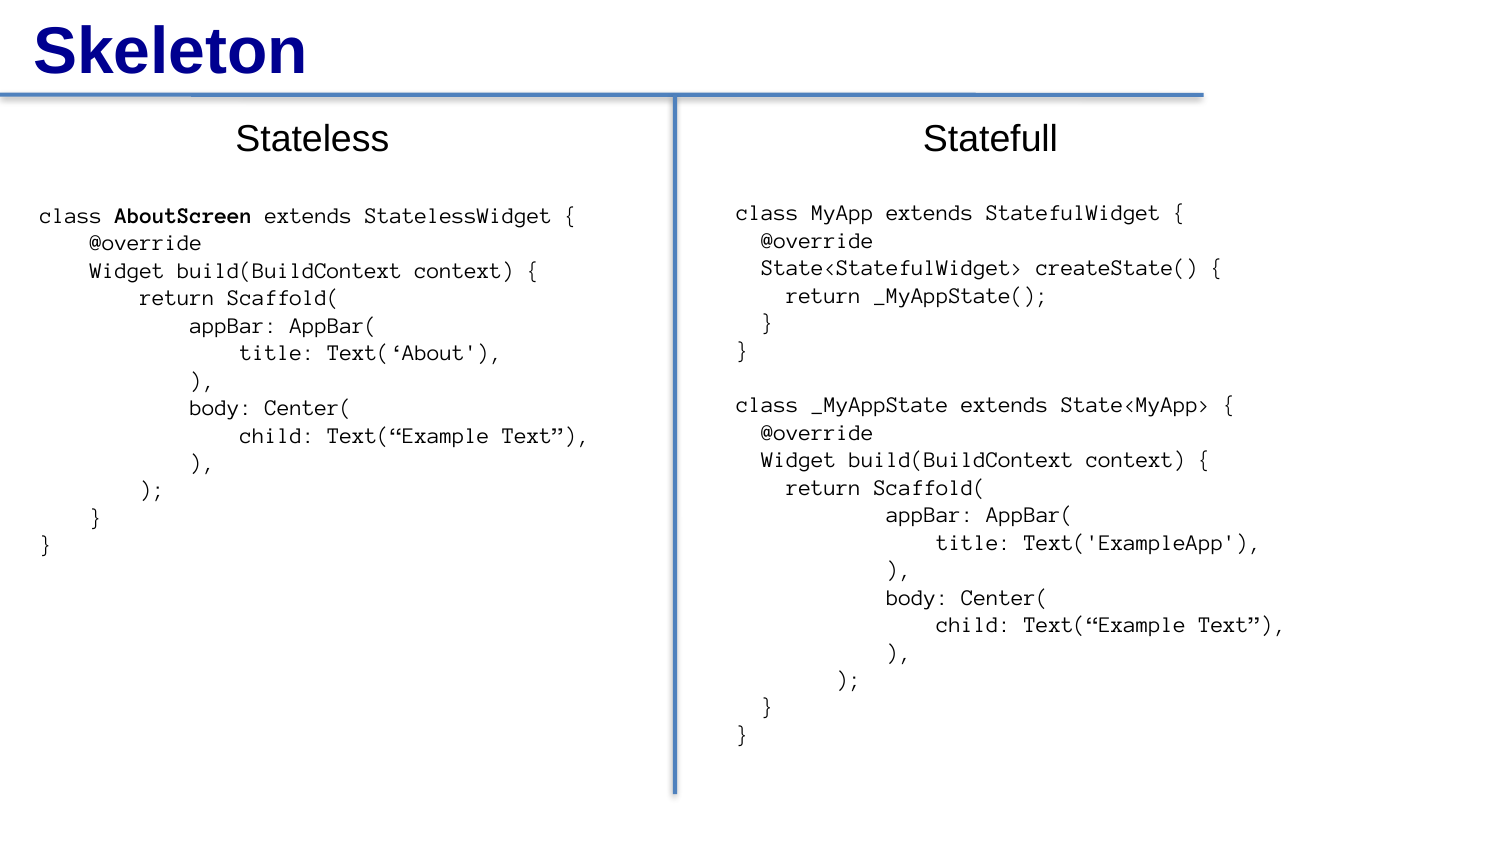

# Skeleton

Stateless                                                   Statefull

class AboutScreen extends StatelessWidget {
    @override
    Widget build(BuildContext context) {
        return Scaffold(
            appBar: AppBar(
                title: Text(‘About'),
            ),
            body: Center(
                child: Text(“Example Text”),
            ),
        );
    }
}

class MyApp extends StatefulWidget {
  @override
  State<StatefulWidget> createState() {
    return _MyAppState();
  }
}

class _MyAppState extends State<MyApp> {
  @override
  Widget build(BuildContext context) {
    return Scaffold(
            appBar: AppBar(
                title: Text('ExampleApp'),
            ),
            body: Center(
                child: Text(“Example Text”),
            ),
        );
  }
}